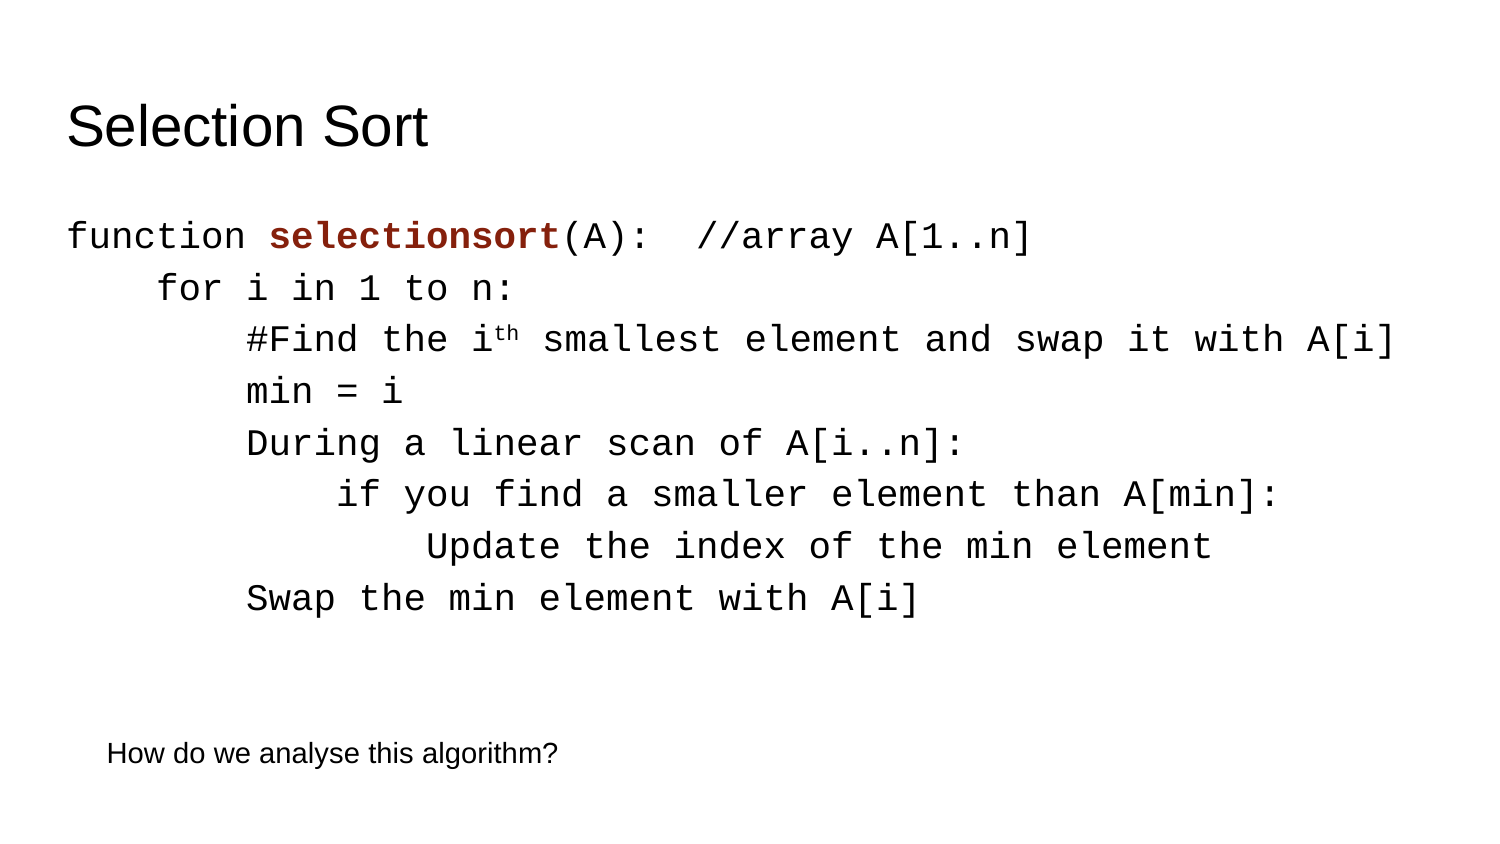

# Selection Sort
function selectionsort(A):  //array A[1..n]
    for i in 1 to n:
        #Find the ith smallest element and swap it with A[i]
        min = i
        During a linear scan of A[i..n]:
            if you find a smaller element than A[min]:
                Update the index of the min element
        Swap the min element with A[i]

How do we analyse this algorithm?